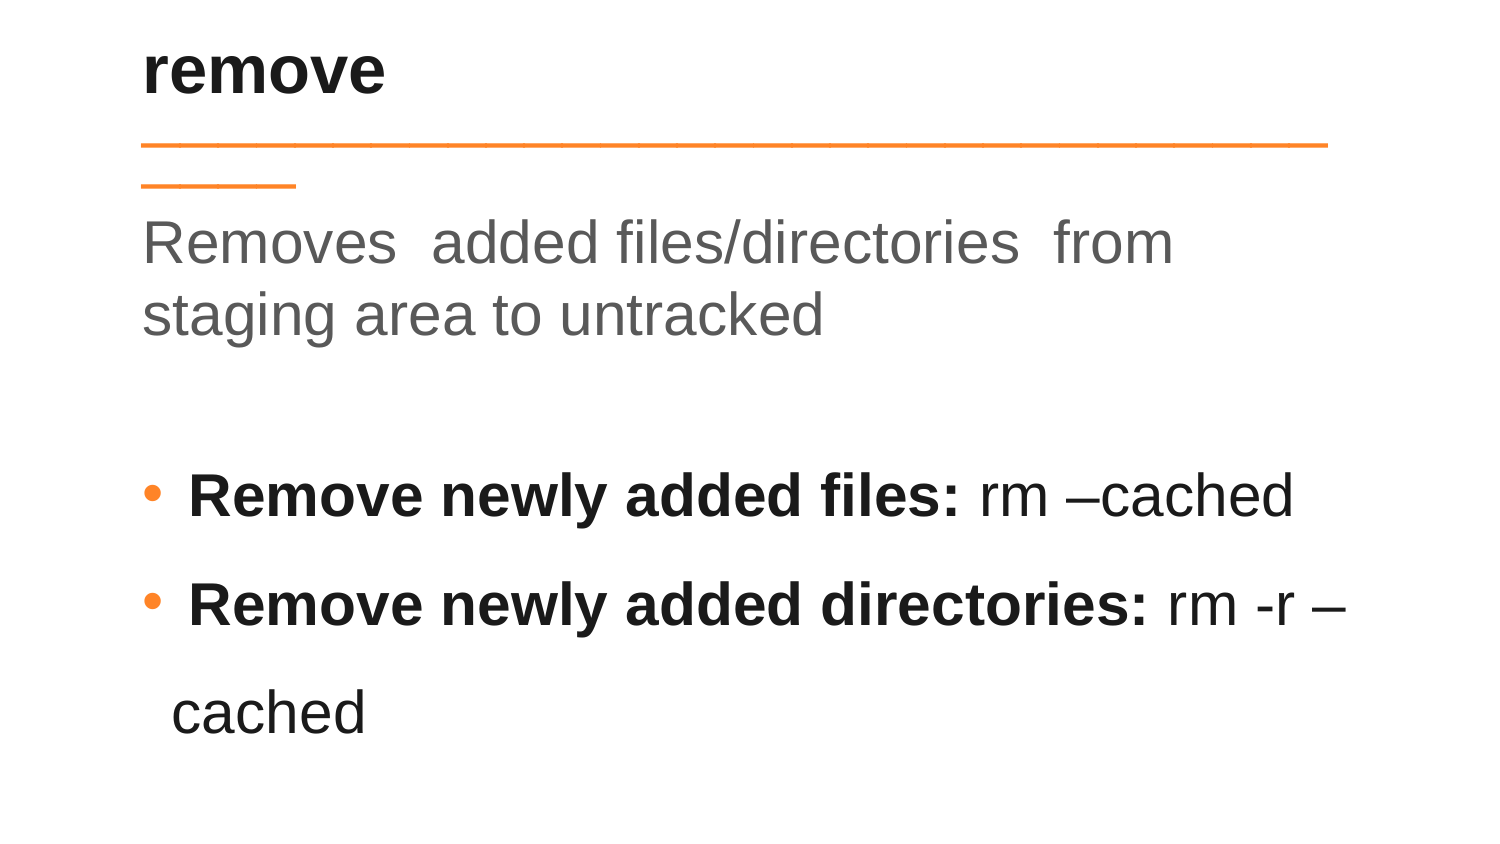

# remove ___________________________________
Removes  added files/directories  from staging area to untracked

 Remove newly added files: rm –cached
 Remove newly added directories: rm -r –cached